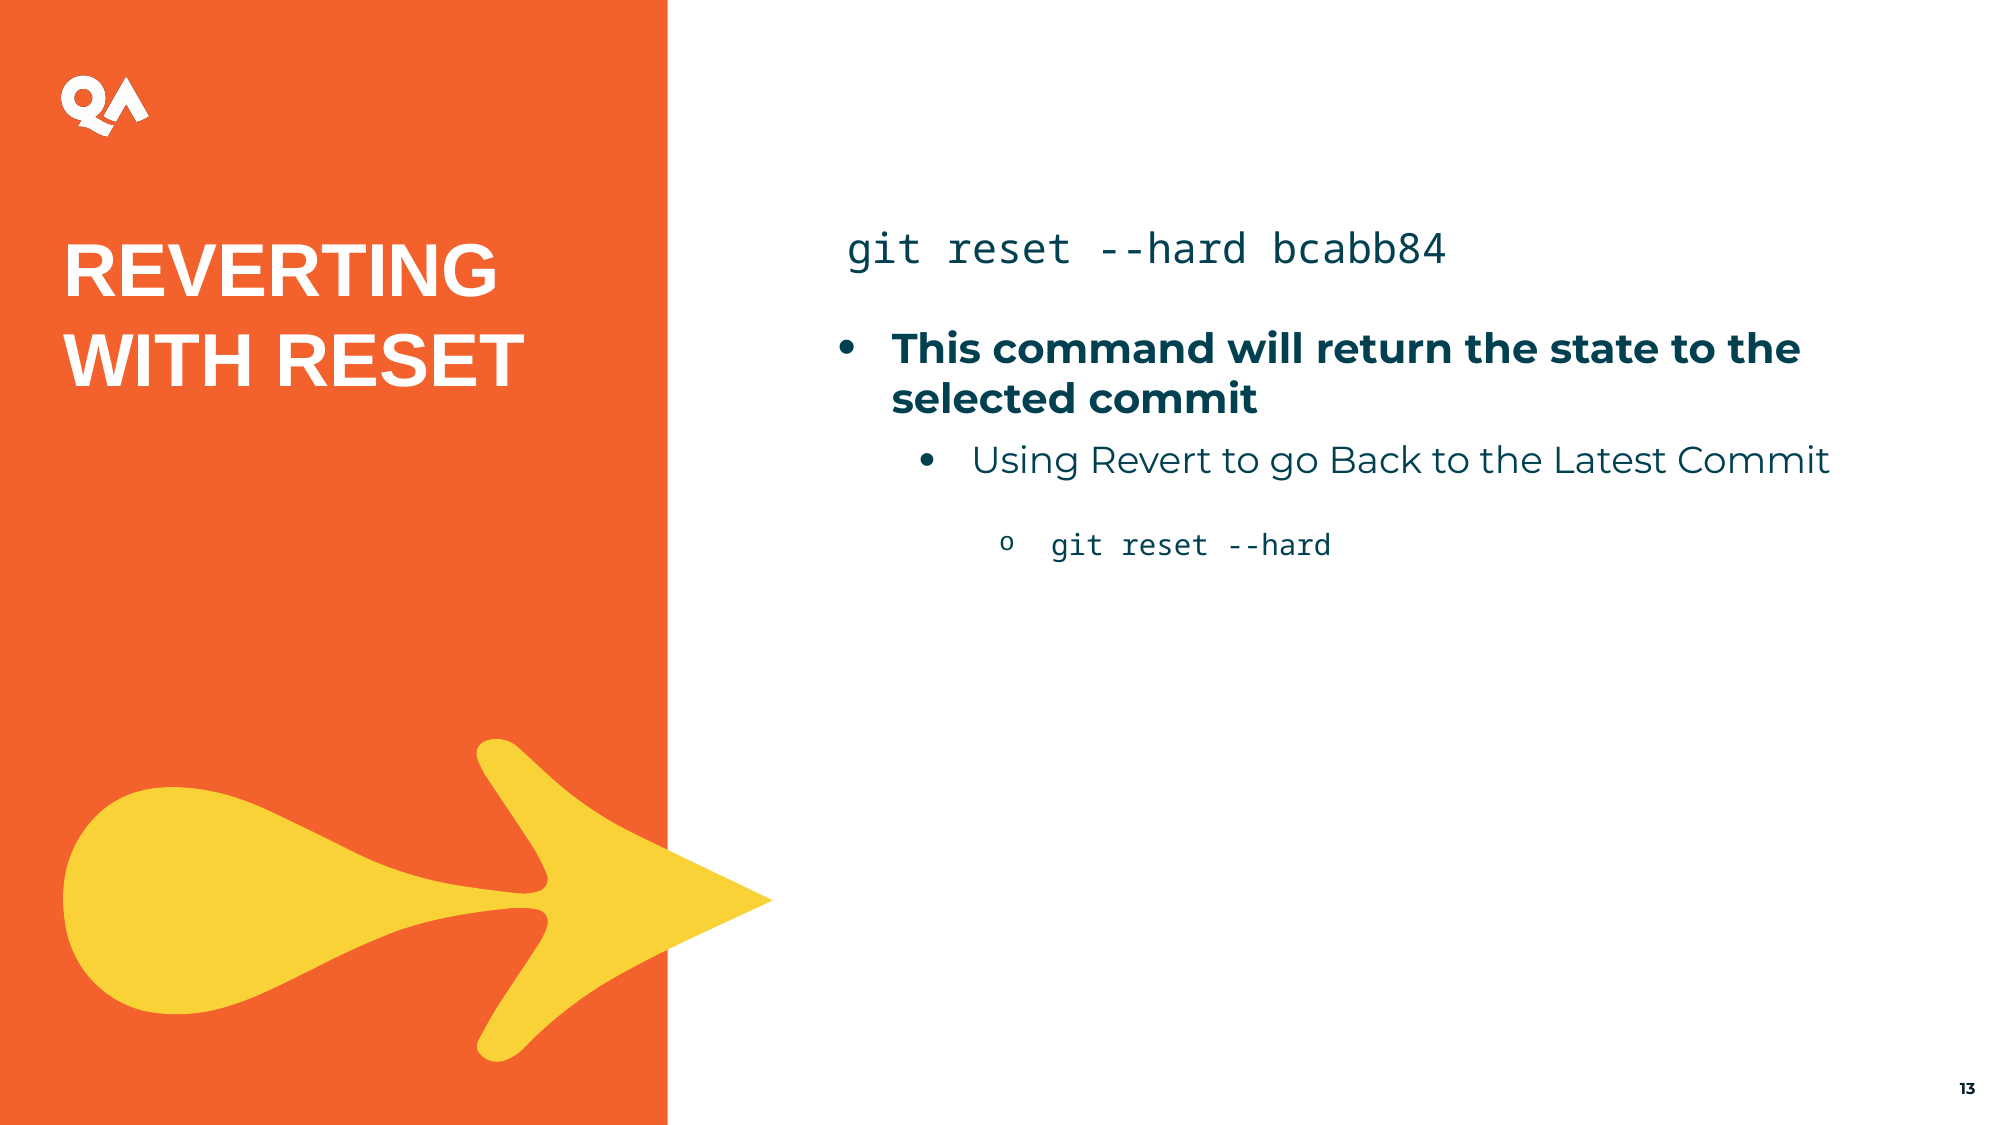

Reverting with reset
git reset --hard bcabb84

This command will return the state to the selected commit

Using Revert to go Back to the Latest Commit

git reset --hard

13